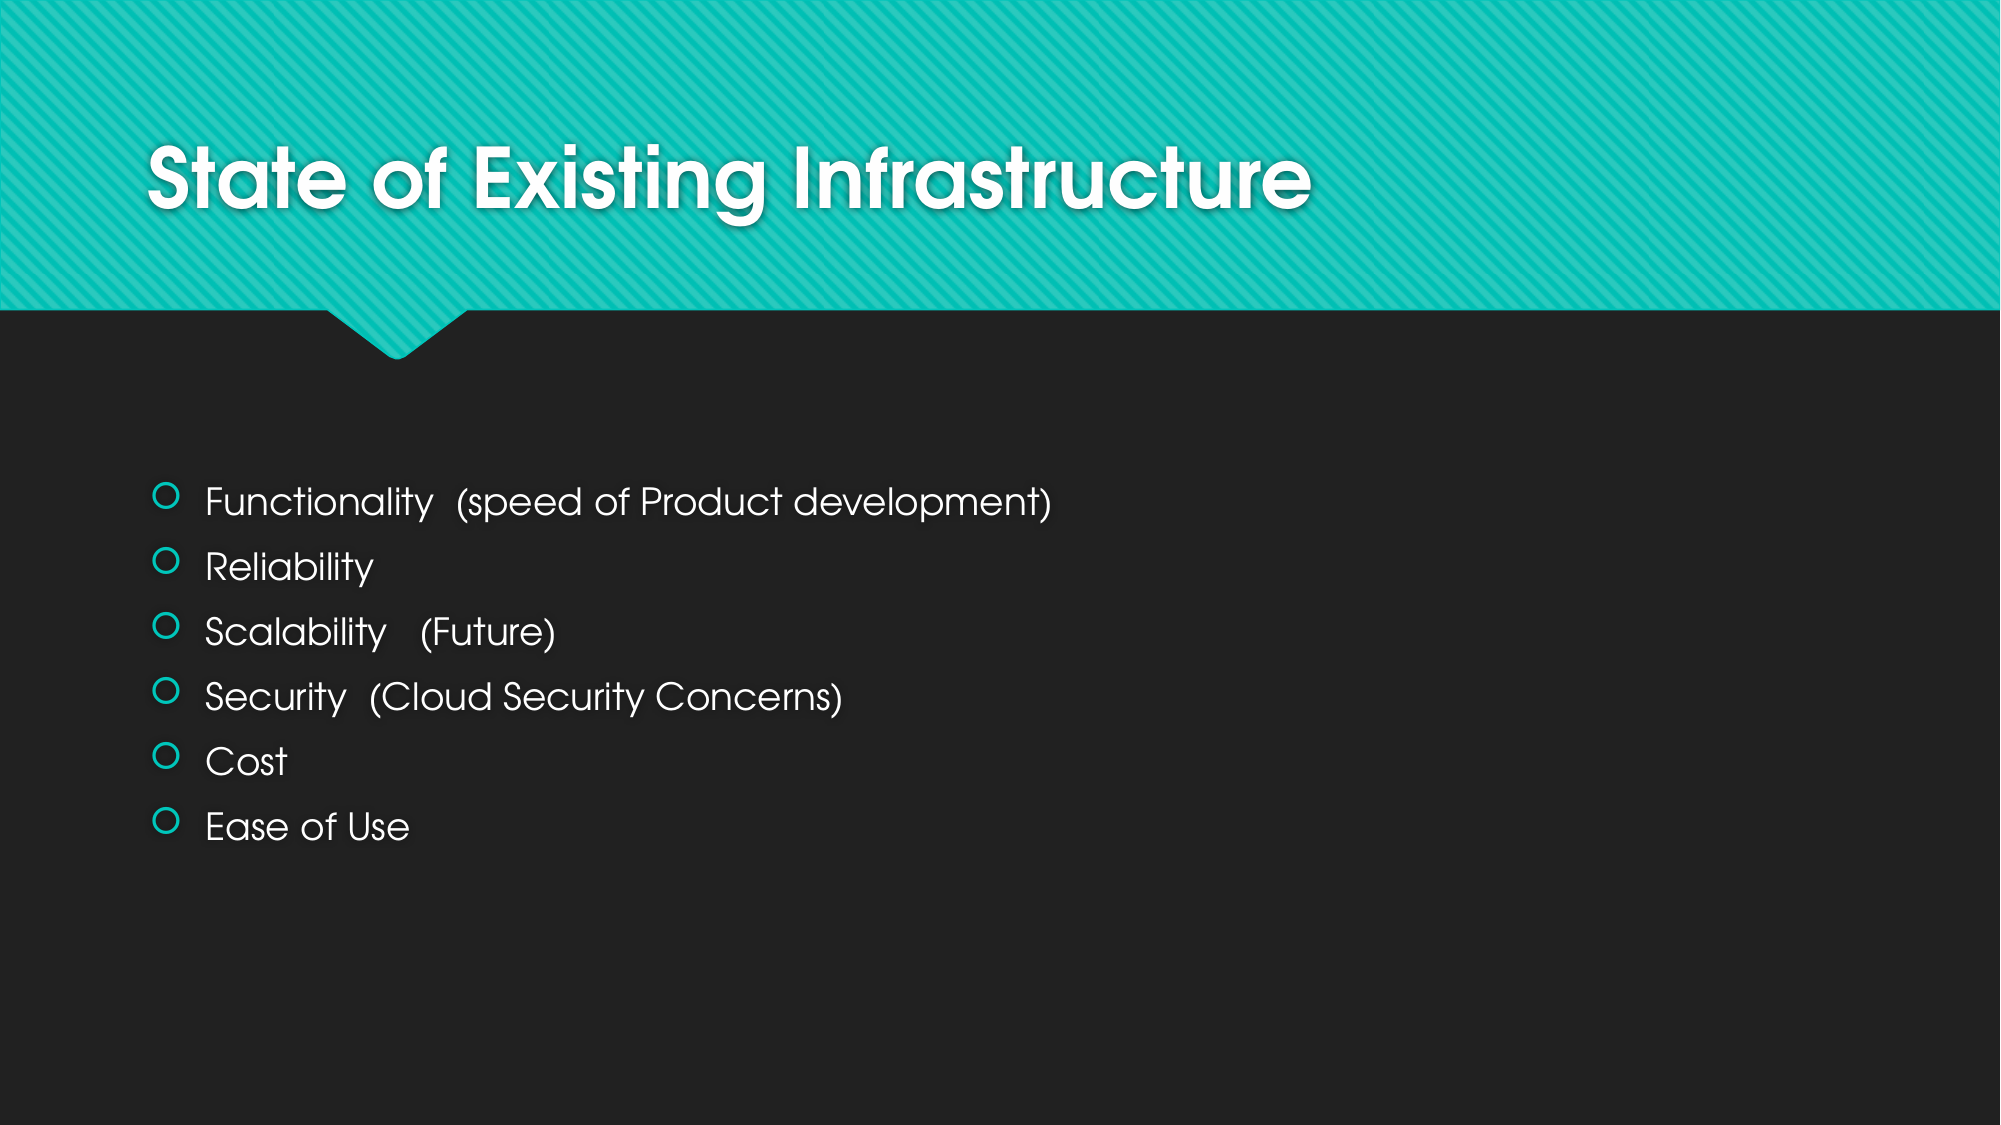

# State of Existing Infrastructure
Functionality  (speed of Product development)
Reliability
Scalability   (Future)
Security  (Cloud Security Concerns)
Cost
Ease of Use